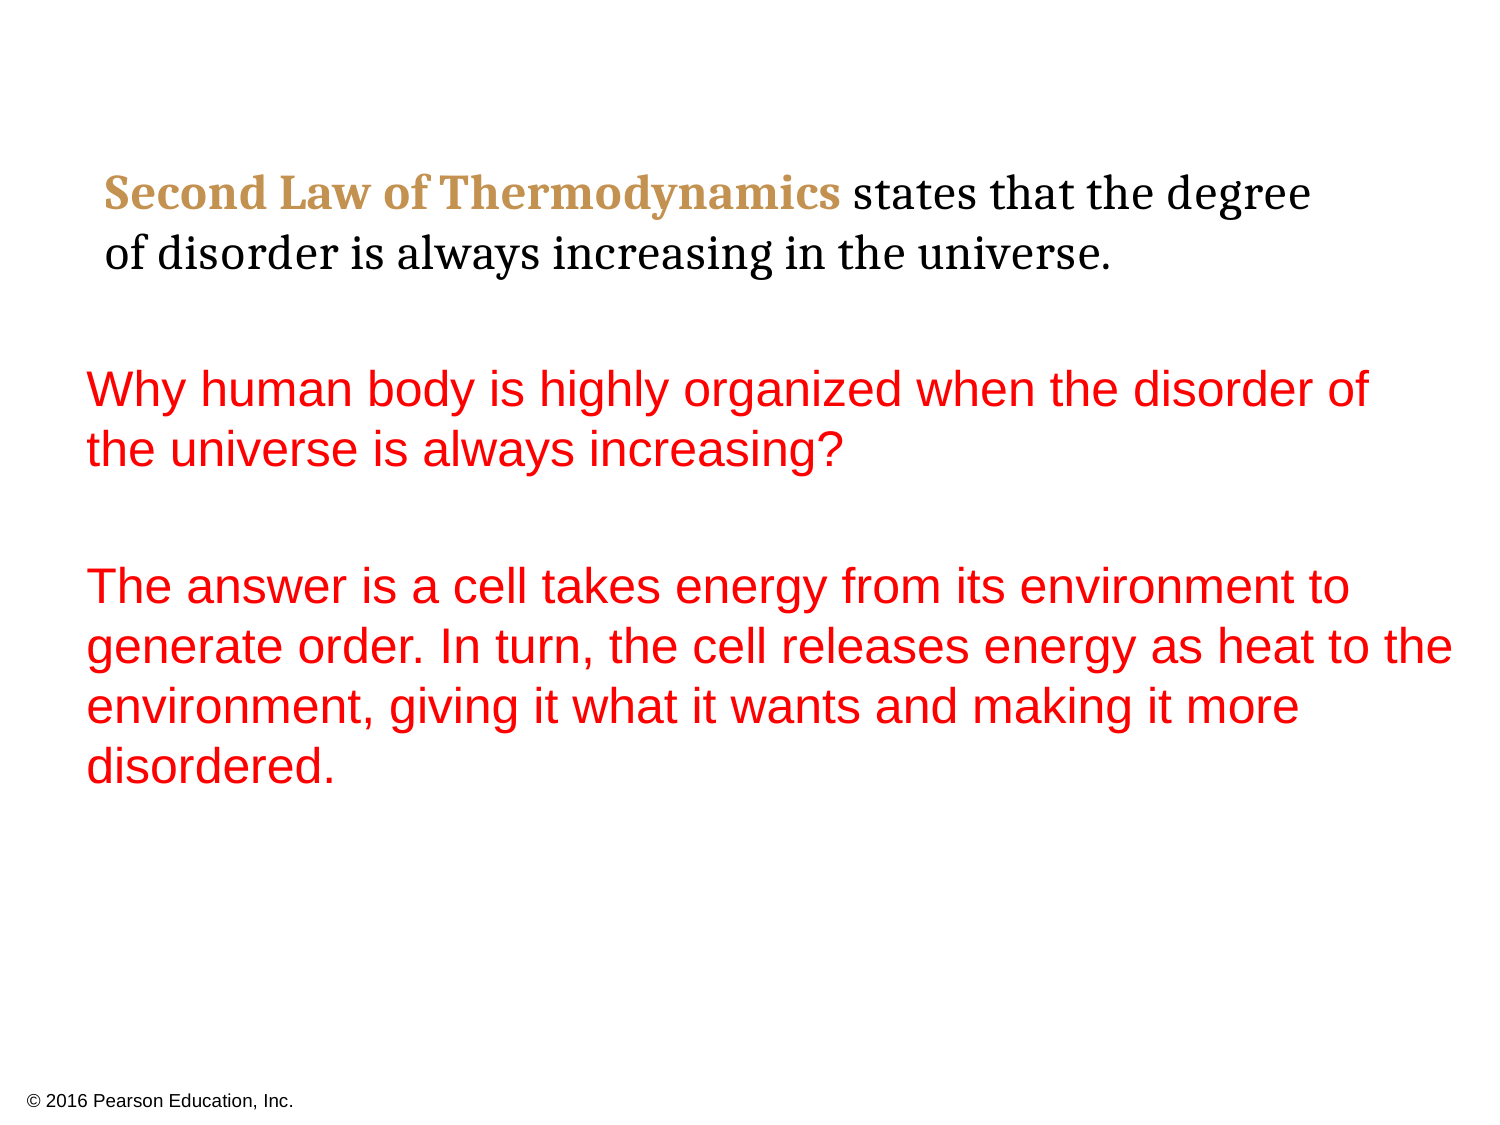

Second Law of Thermodynamics states that the degree of disorder is always increasing in the universe.

Why human body is highly organized when the disorder of
the universe is always increasing?
The answer is a cell takes energy from its environment to
generate order. In turn, the cell releases energy as heat to the environment, giving it what it wants and making it more disordered.
© 2016 Pearson Education, Inc.